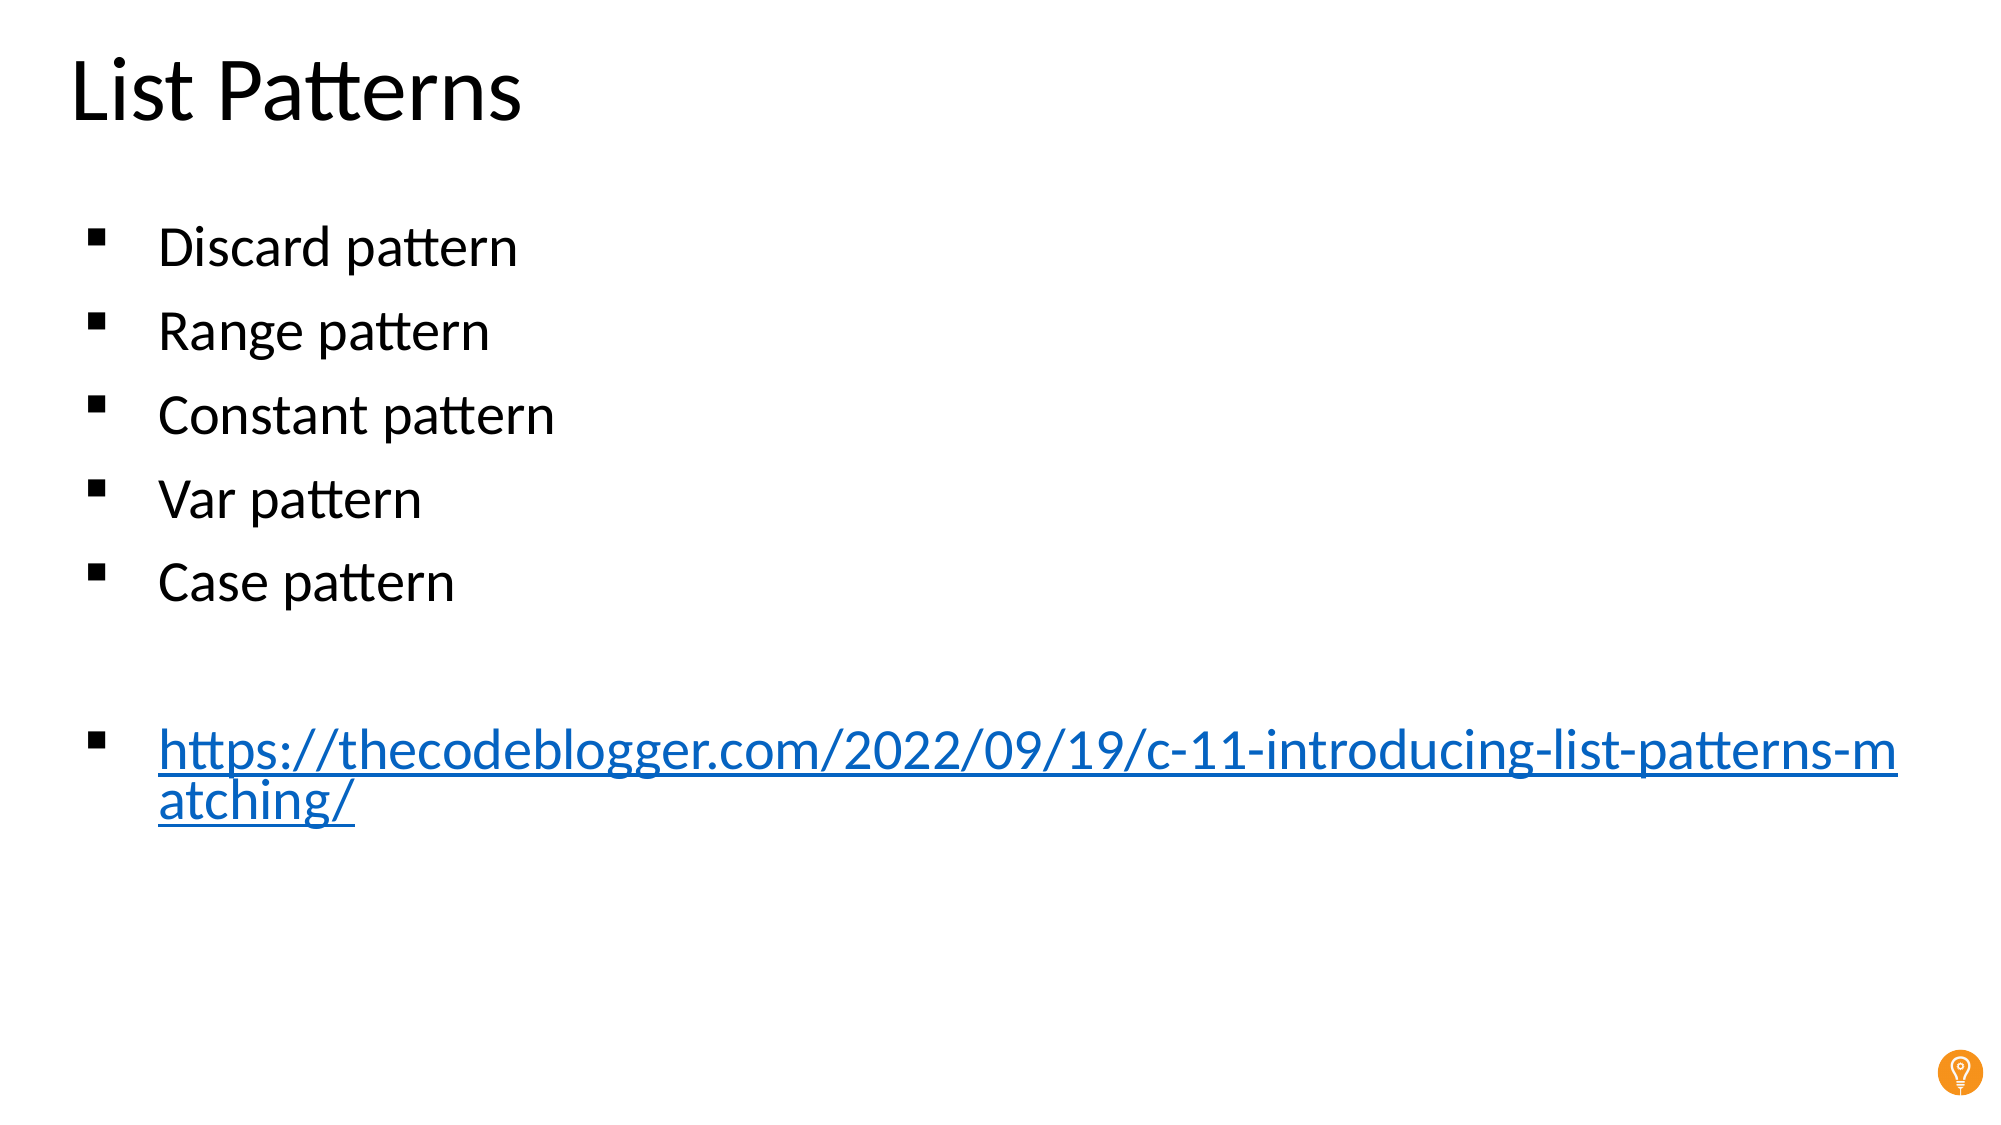

# List Patterns
Discard pattern
Range pattern
Constant pattern
Var pattern
Case pattern

https://thecodeblogger.com/2022/09/19/c-11-introducing-list-patterns-matching/